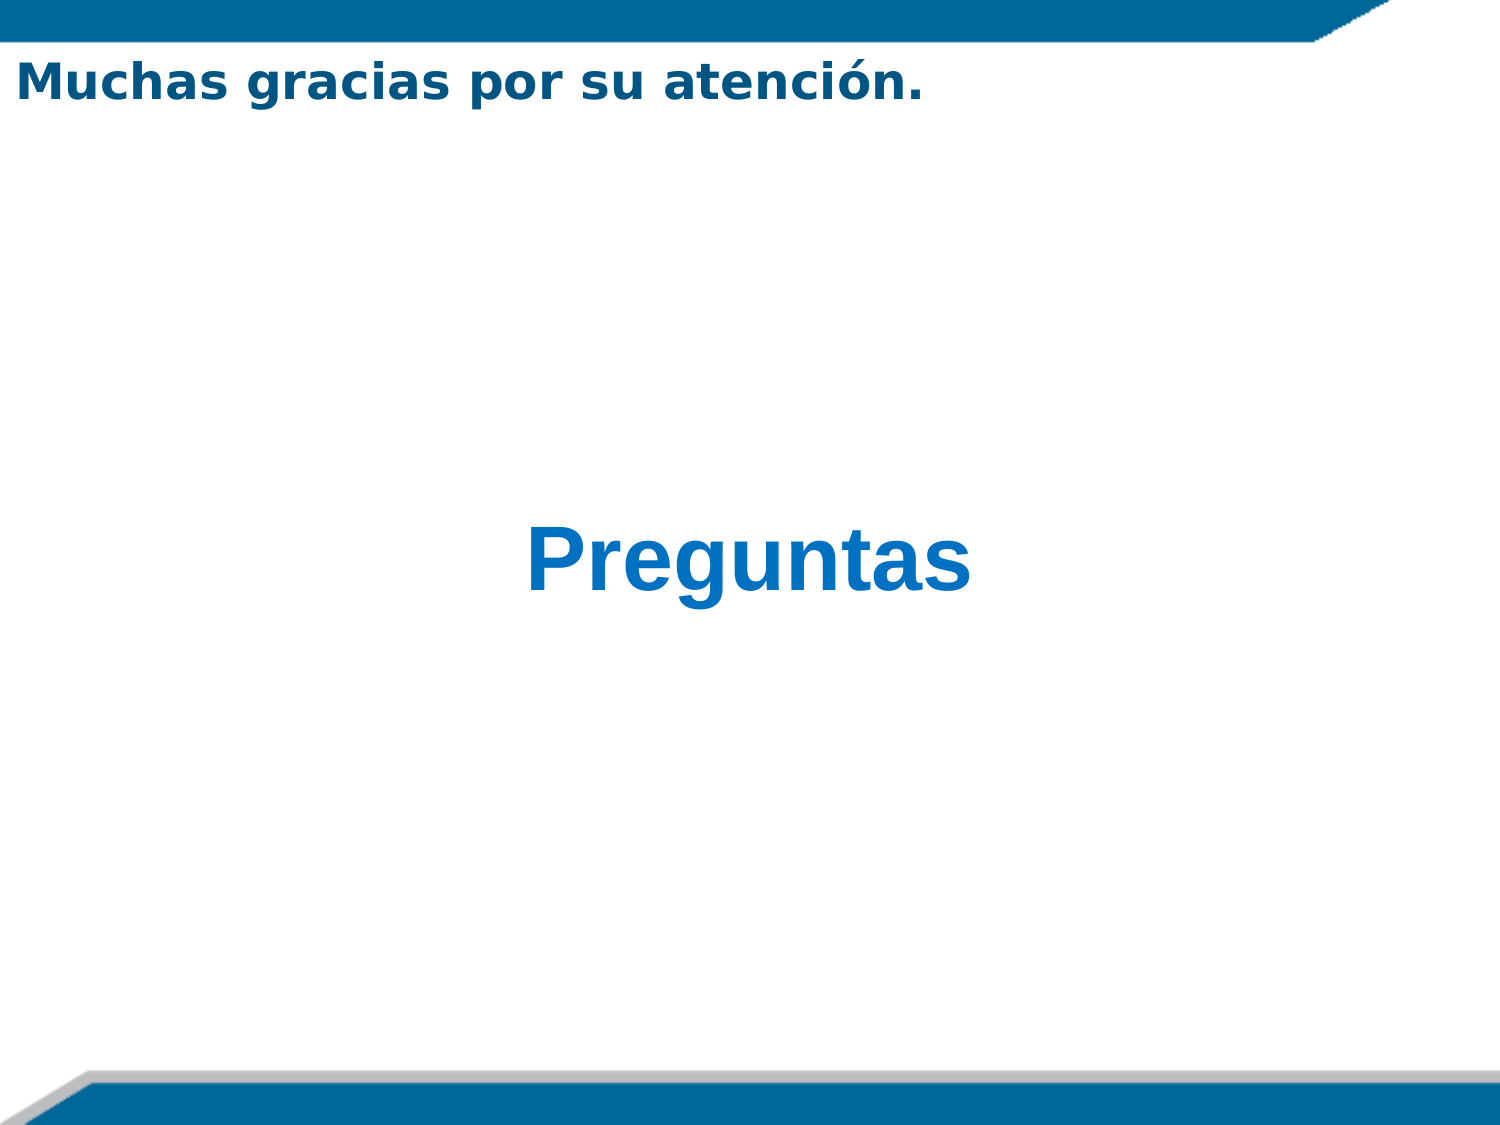

# Muchas gracias por su atención.
Preguntas